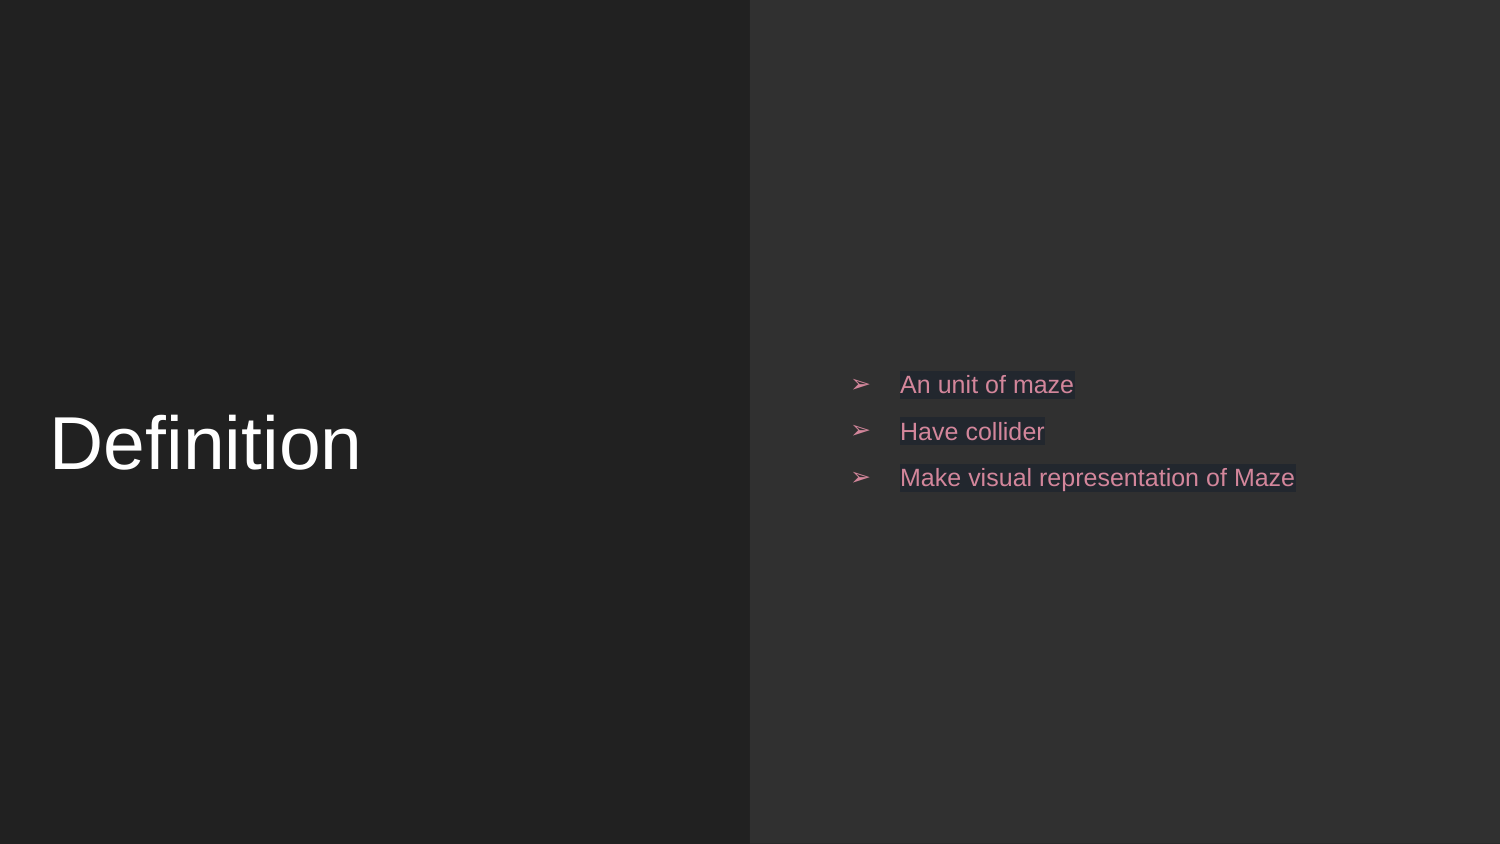

An unit of maze
Have collider
Make visual representation of Maze
Definition